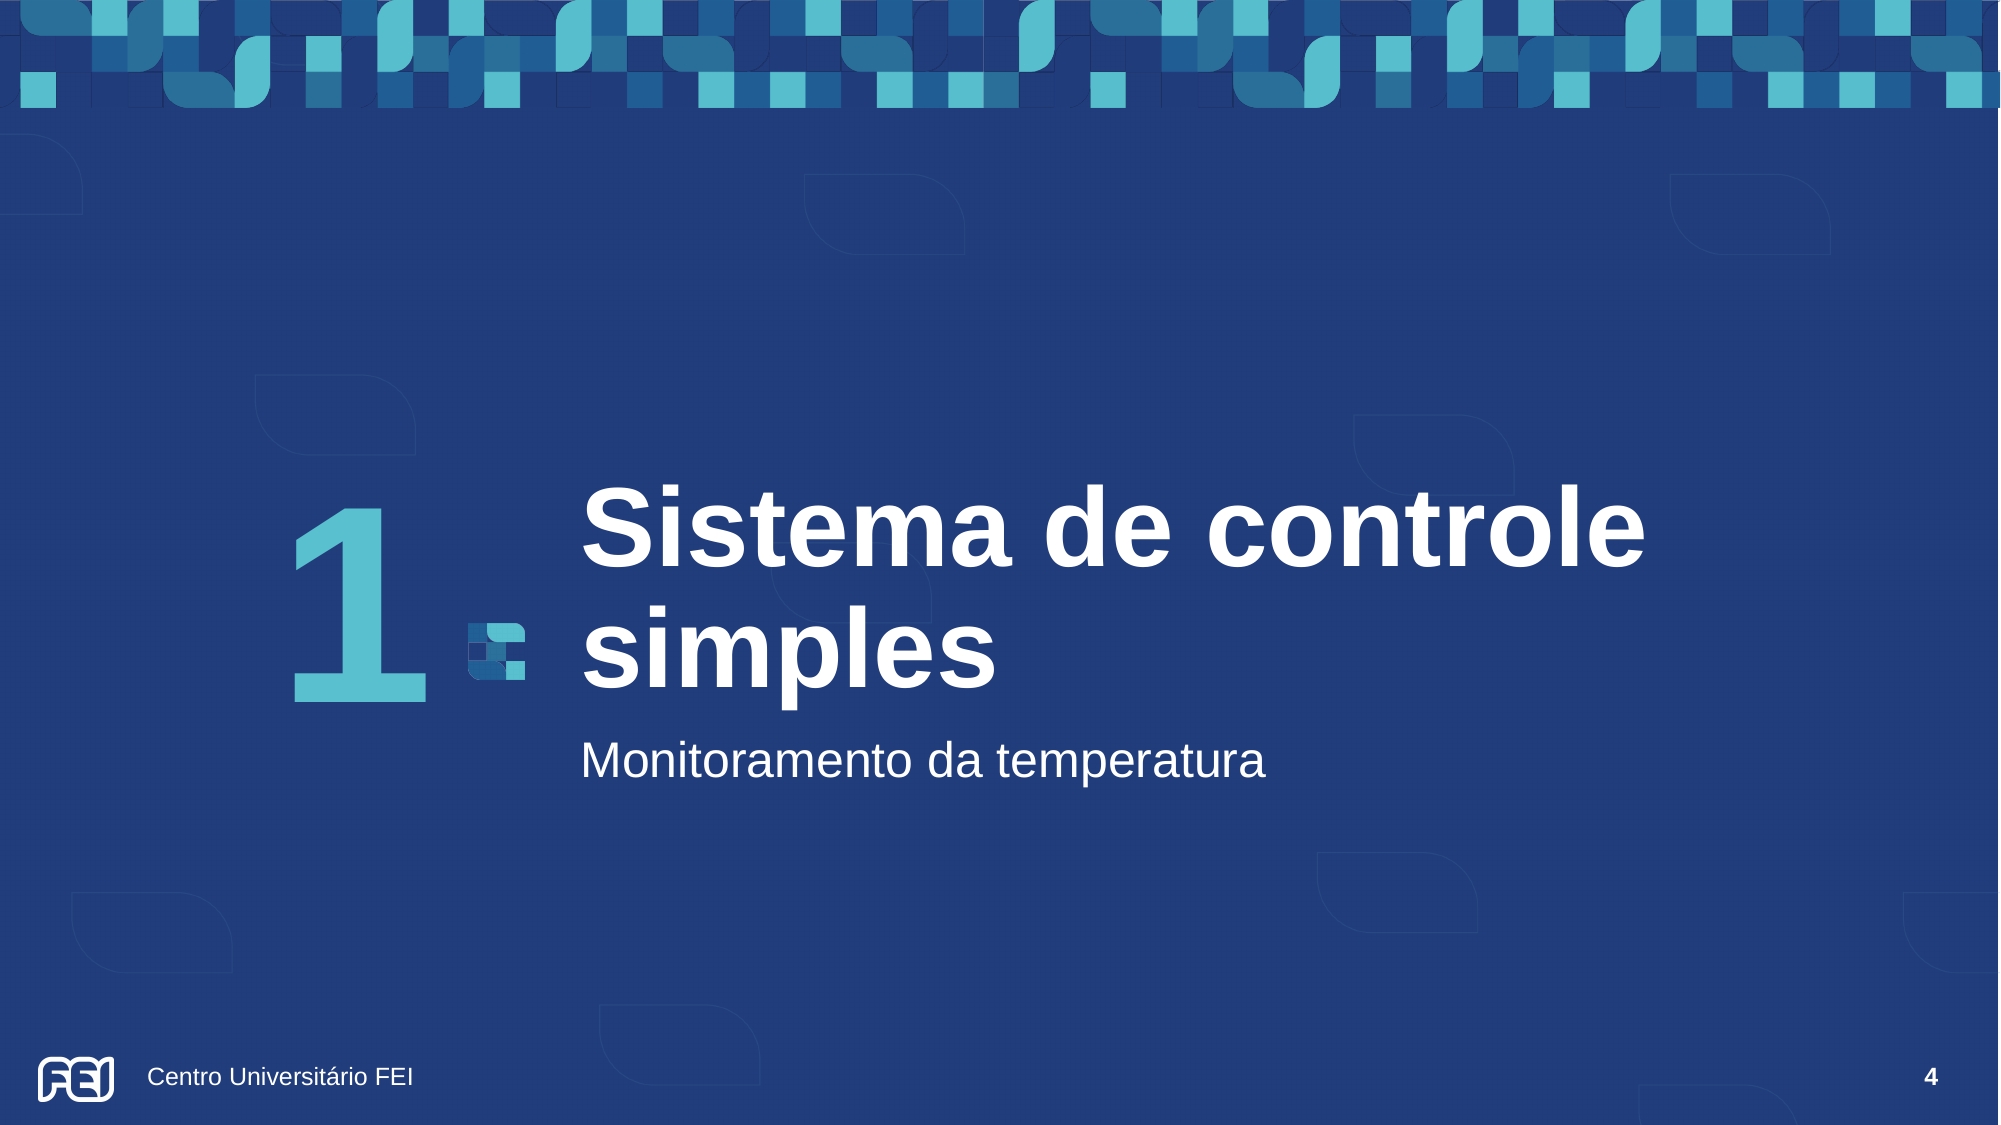

# 1
Sistema de controle simples
Monitoramento da temperatura
Centro Universitário FEI
4